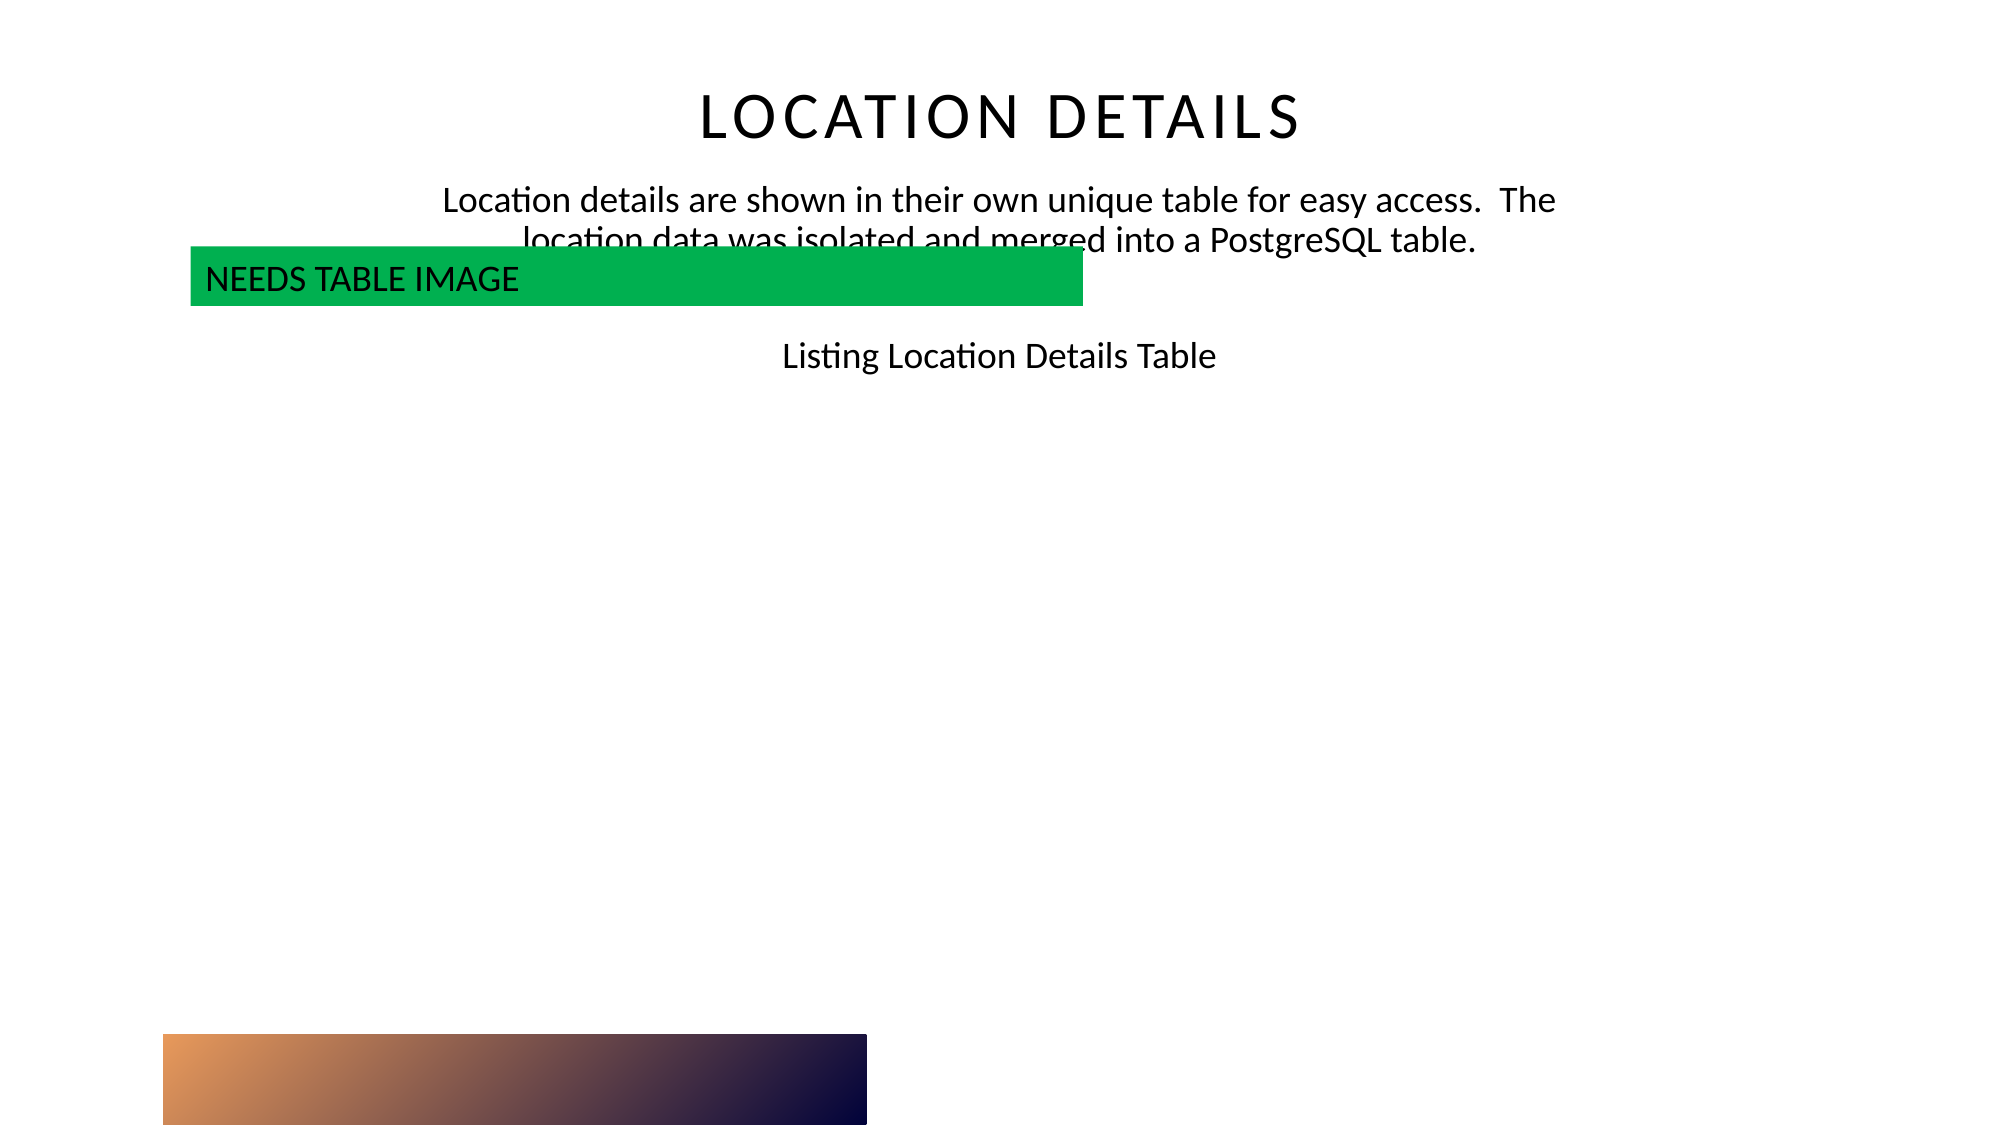

# Location details
Location details are shown in their own unique table for easy access.  The location data was isolated and merged into a PostgreSQL table.
NEEDS TABLE IMAGE
Listing Location Details Table